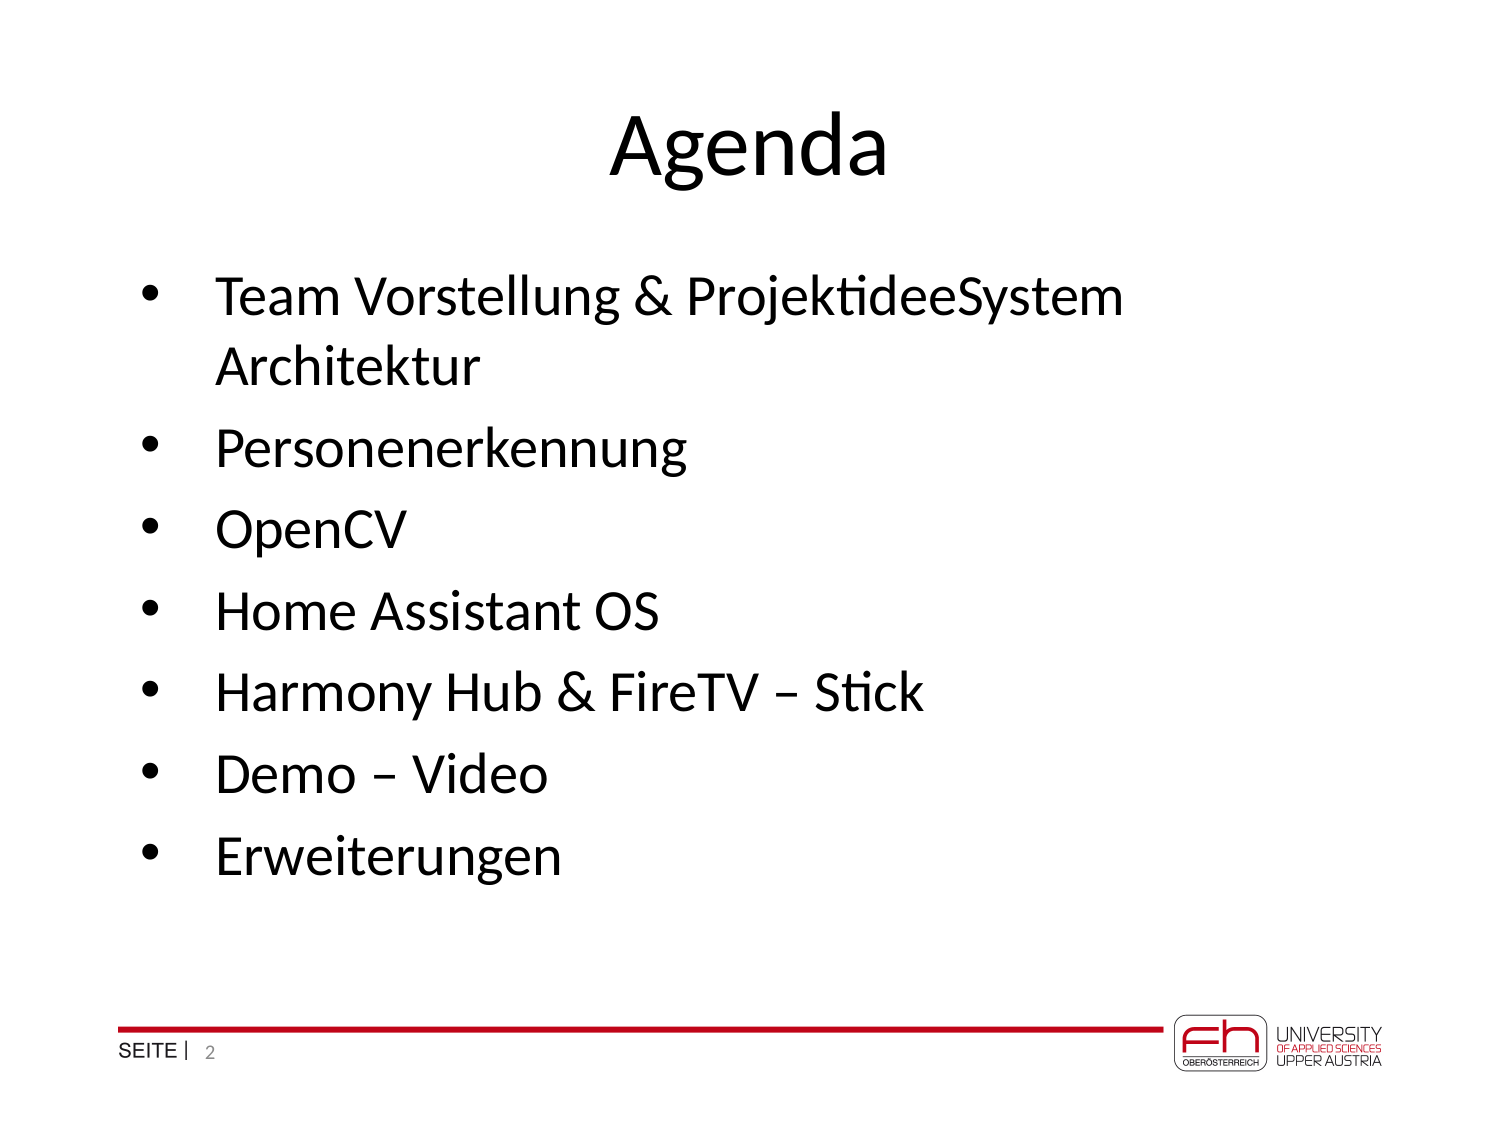

# Agenda
Team Vorstellung & ProjektideeSystem Architektur
Personenerkennung
OpenCV
Home Assistant OS
Harmony Hub & FireTV – Stick
Demo – Video
Erweiterungen

2